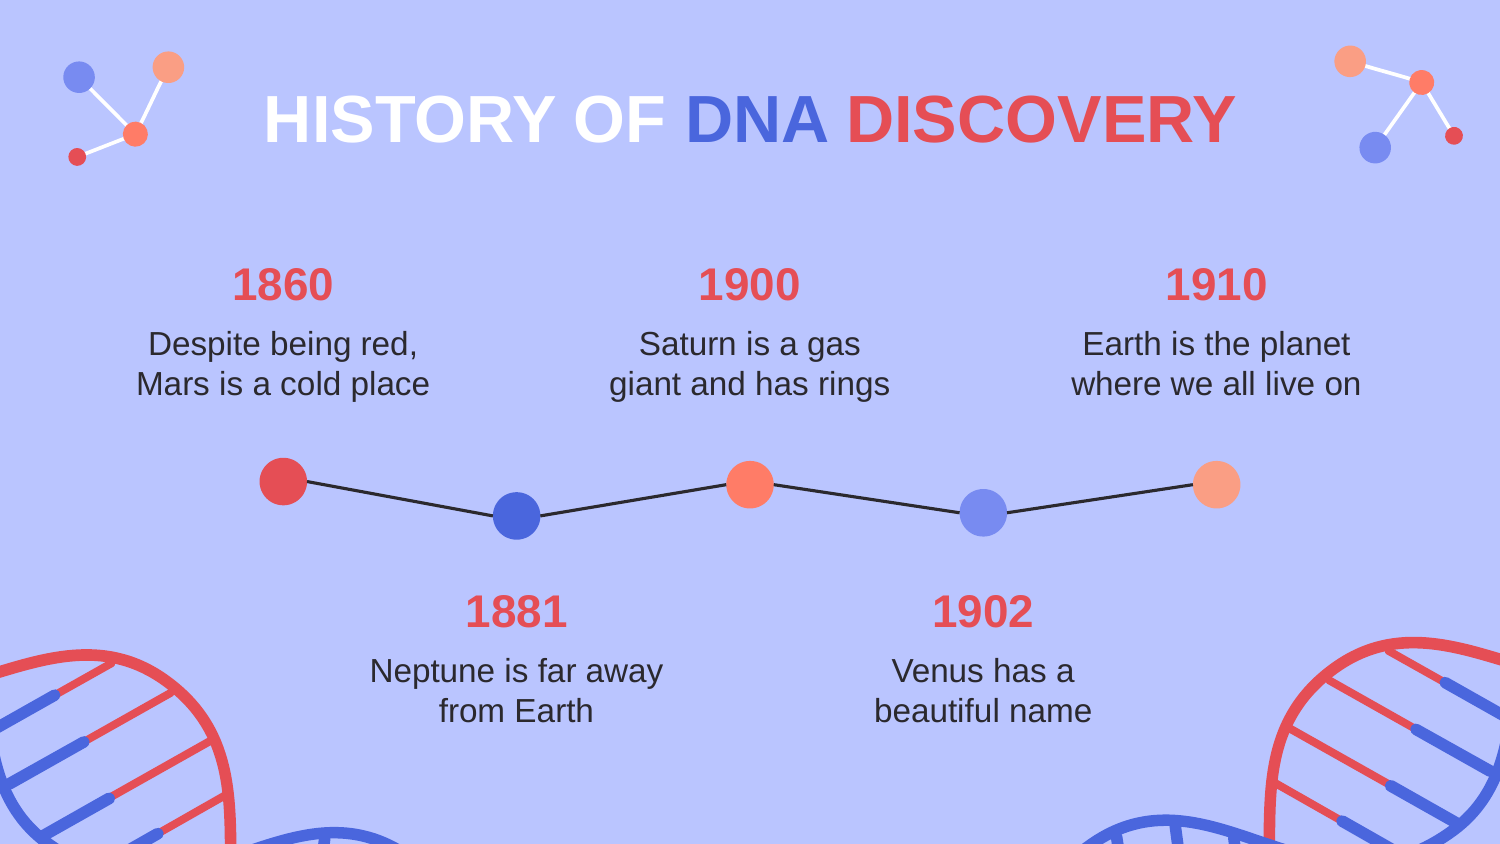

# HISTORY OF DNA DISCOVERY
1860
1900
1910
Despite being red, Mars is a cold place
Saturn is a gas giant and has rings
Earth is the planet where we all live on

1881
1902
Neptune is far away from Earth
Venus has a beautiful name